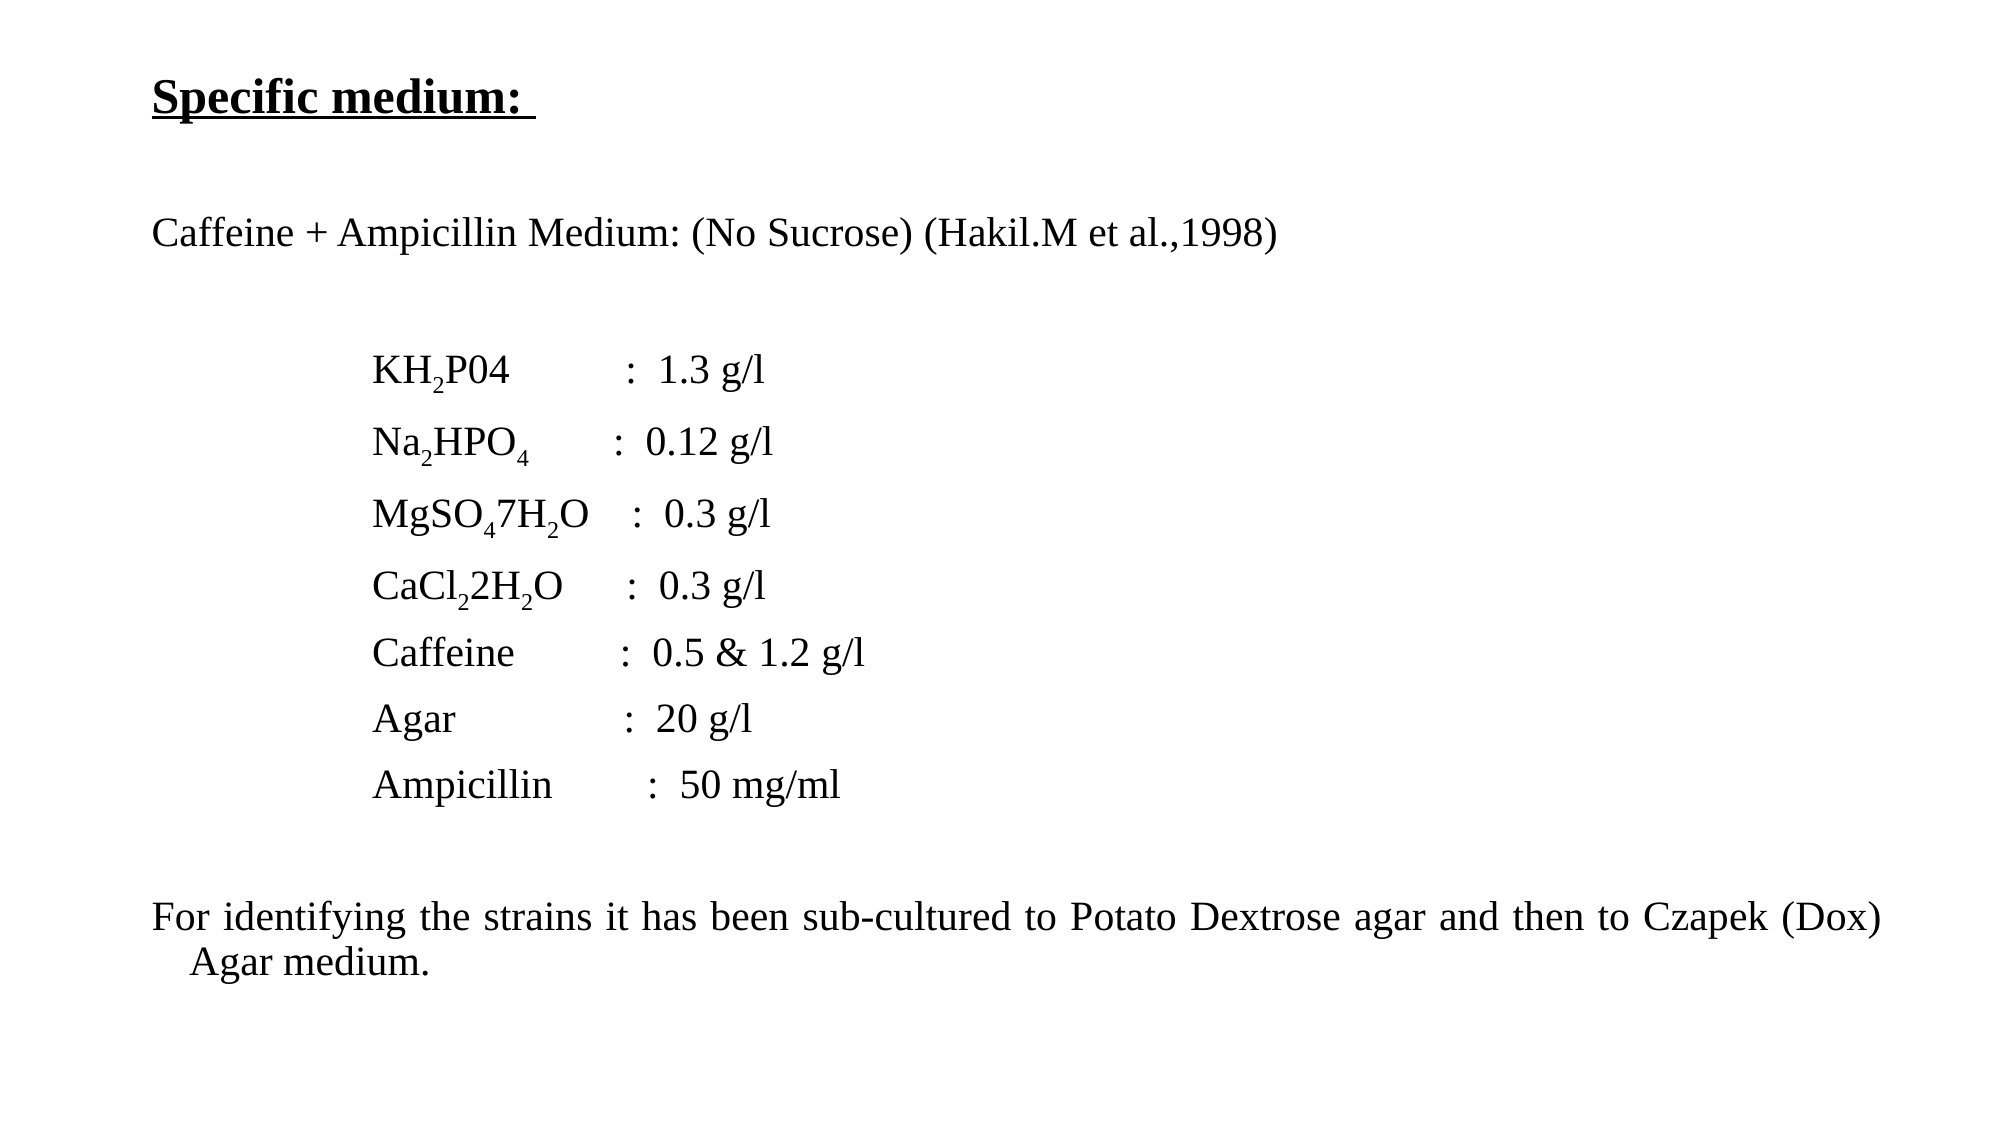

Specific medium:

Caffeine + Ampicillin Medium: (No Sucrose) (Hakil.M et al.,1998)

                     KH2P04           :  1.3 g/l
                     Na2HPO4              :  0.12 g/l
                     MgSO47H2O    :  0.3 g/l
                     CaCl22H2O      :  0.3 g/l
                     Caffeine          :  0.5 & 1.2 g/l
                     Agar                :  20 g/l
                     Ampicillin         :  50 mg/ml

For identifying the strains it has been sub-cultured to Potato Dextrose agar and then to Czapek (Dox) Agar medium.